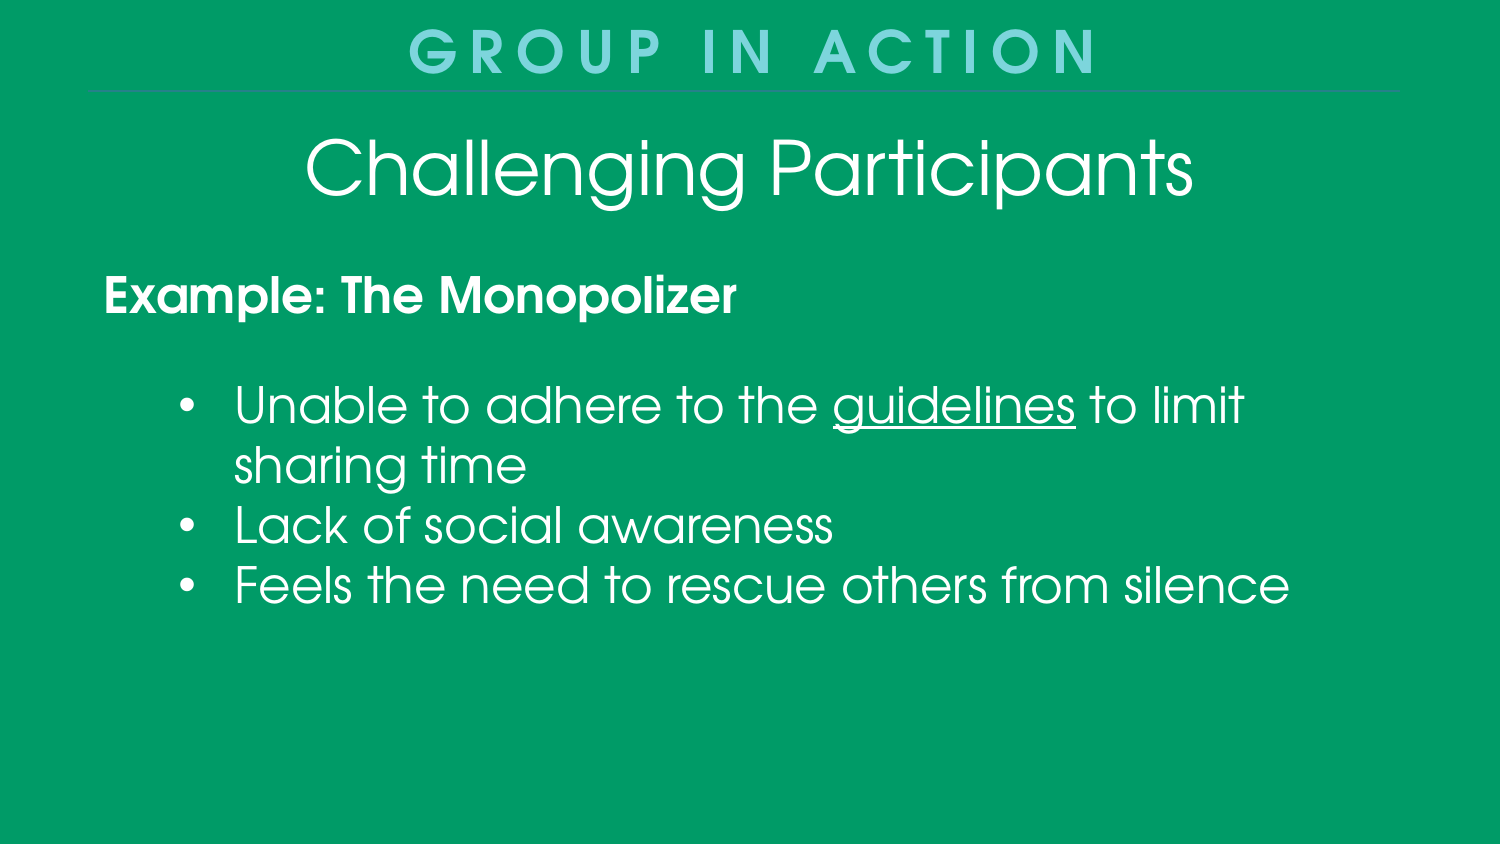

GROUP IN ACTION
Challenging Participants
Example: The Monopolizer

Unable to adhere to the guidelines to limit           sharing time
Lack of social awareness
Feels the need to rescue others from silence